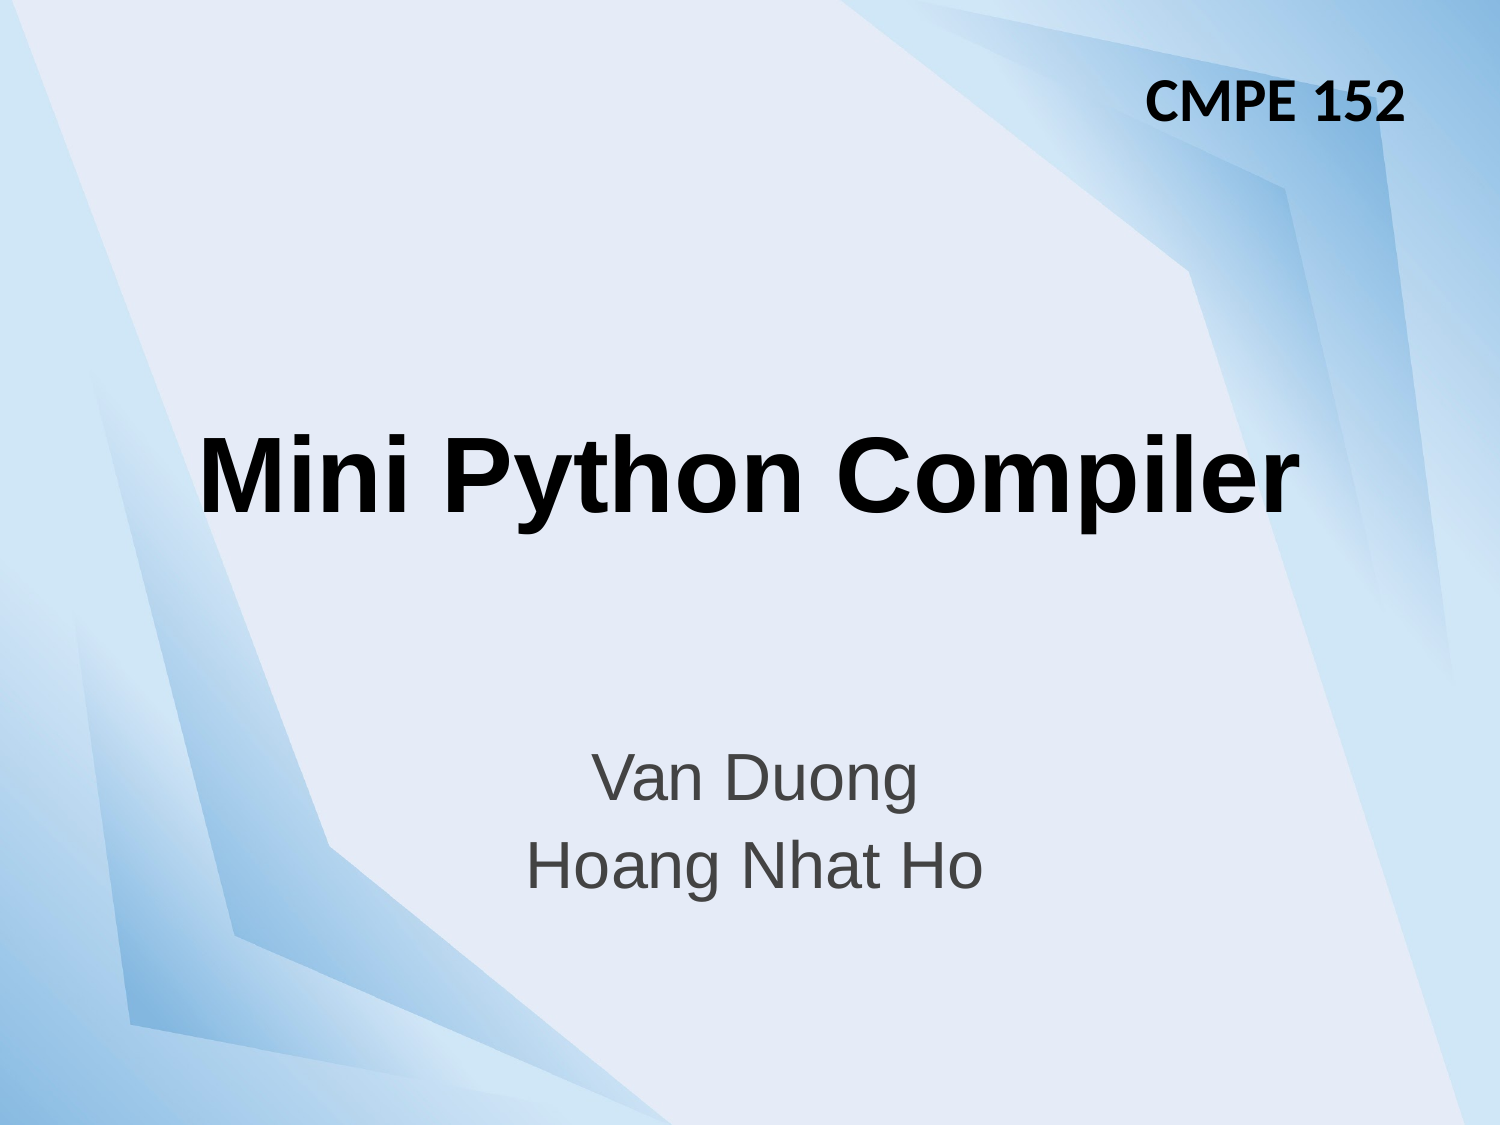

CMPE 152
# Mini Python Compiler

Van Duong
Hoang Nhat Ho